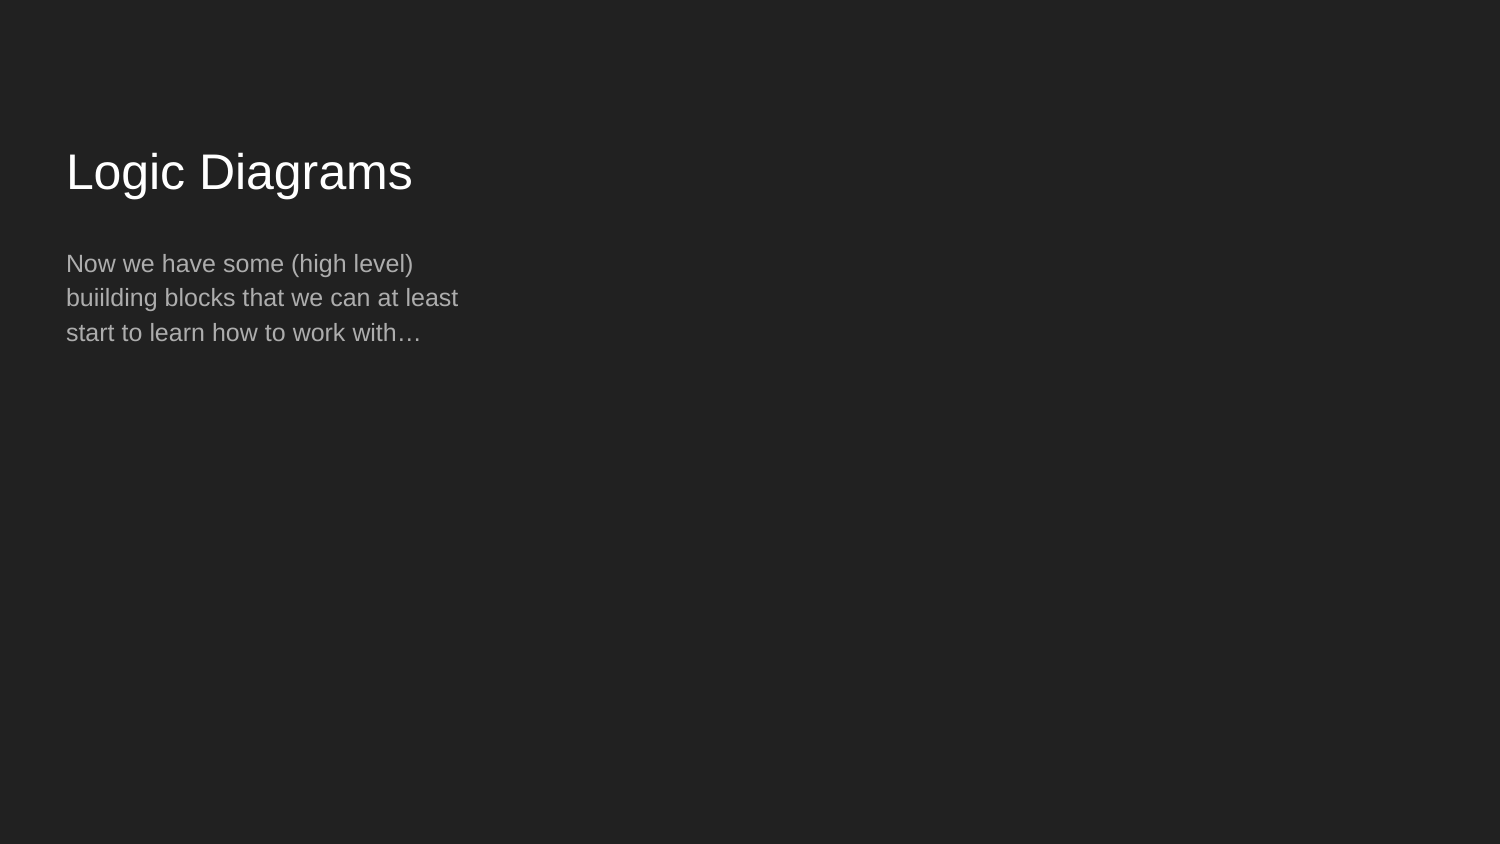

# Logic Diagrams
Now we have some (high level) buiilding blocks that we can at least start to learn how to work with…